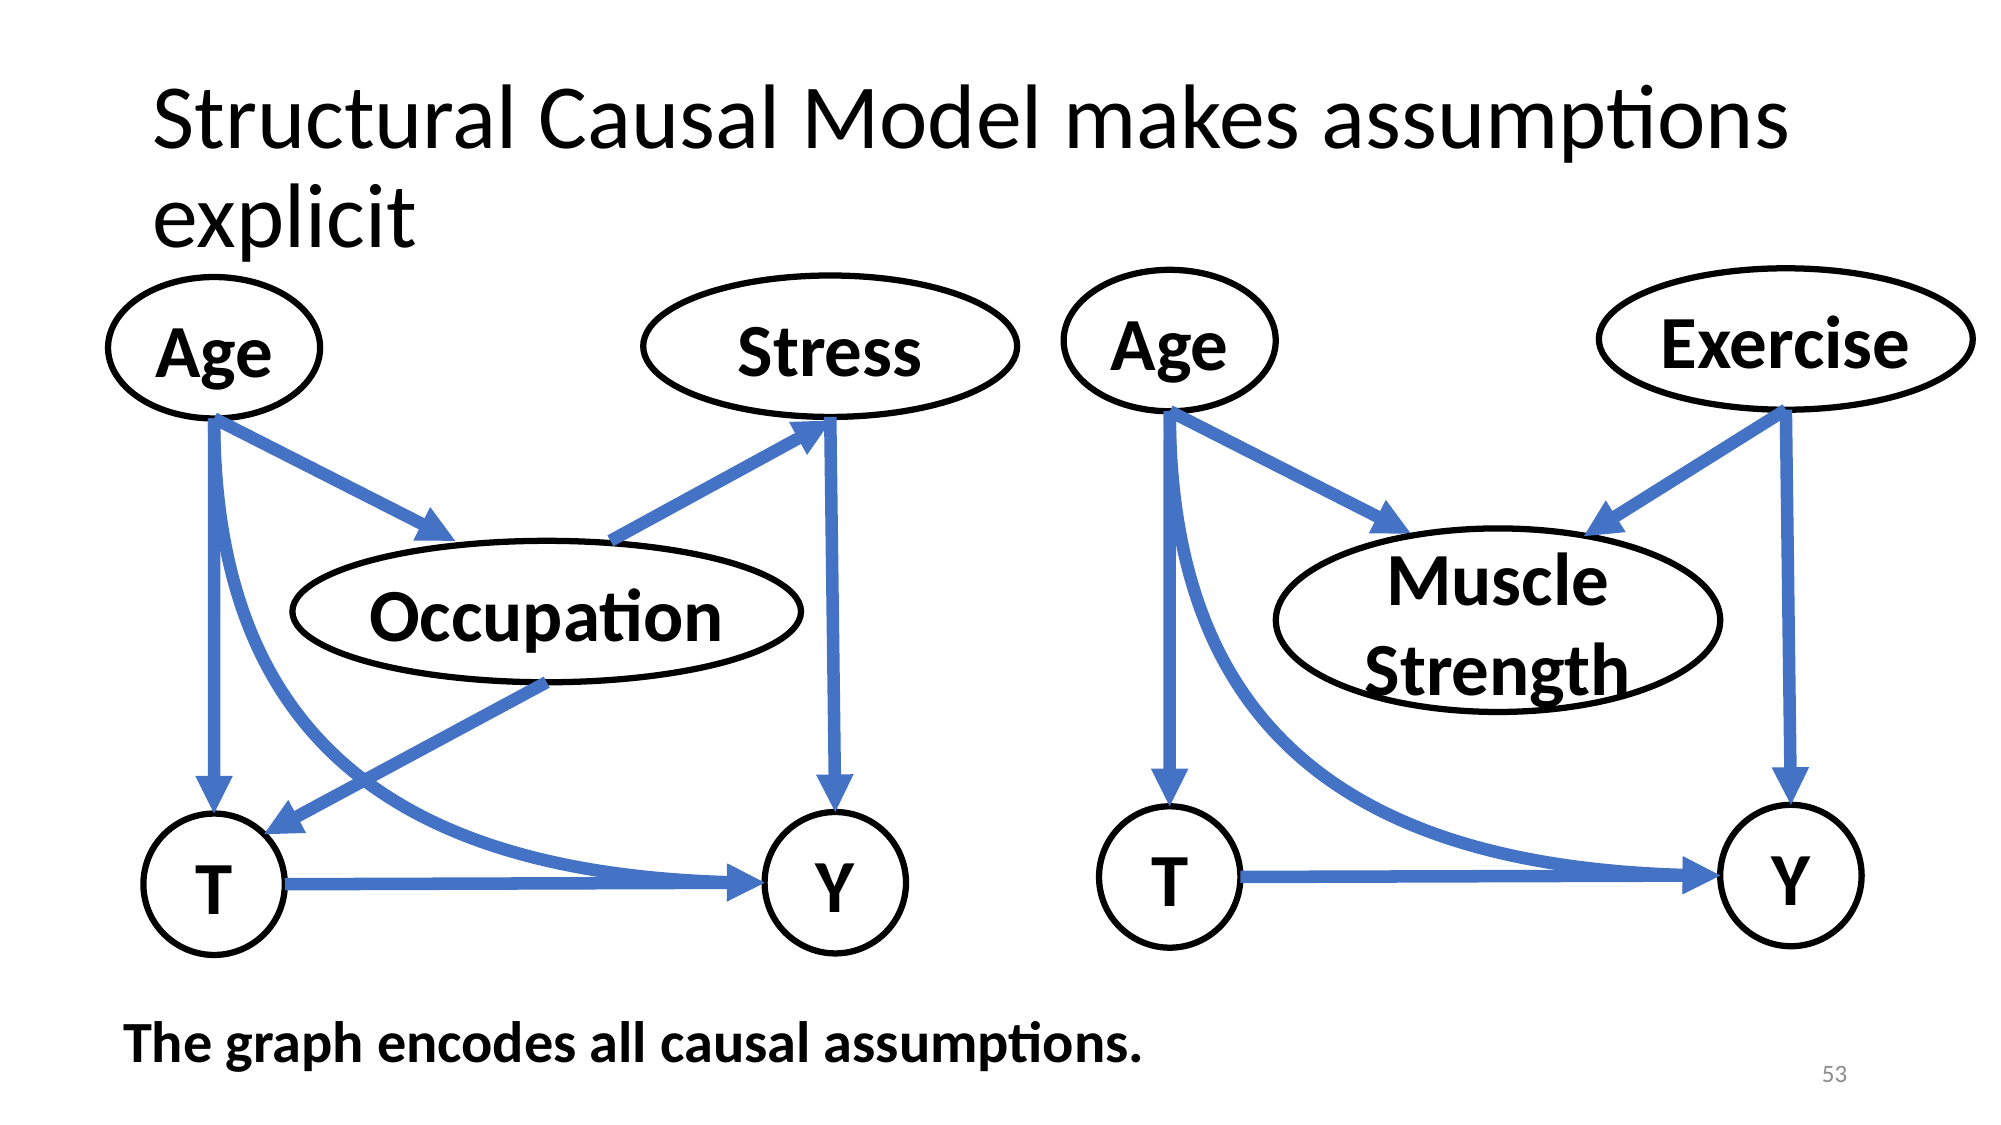

# Structural Causal Model makes assumptions explicit
Exercise
Age
Stress
Age
Muscle Strength
Occupation
Y
T
Y
T

The graph encodes all causal assumptions.
53